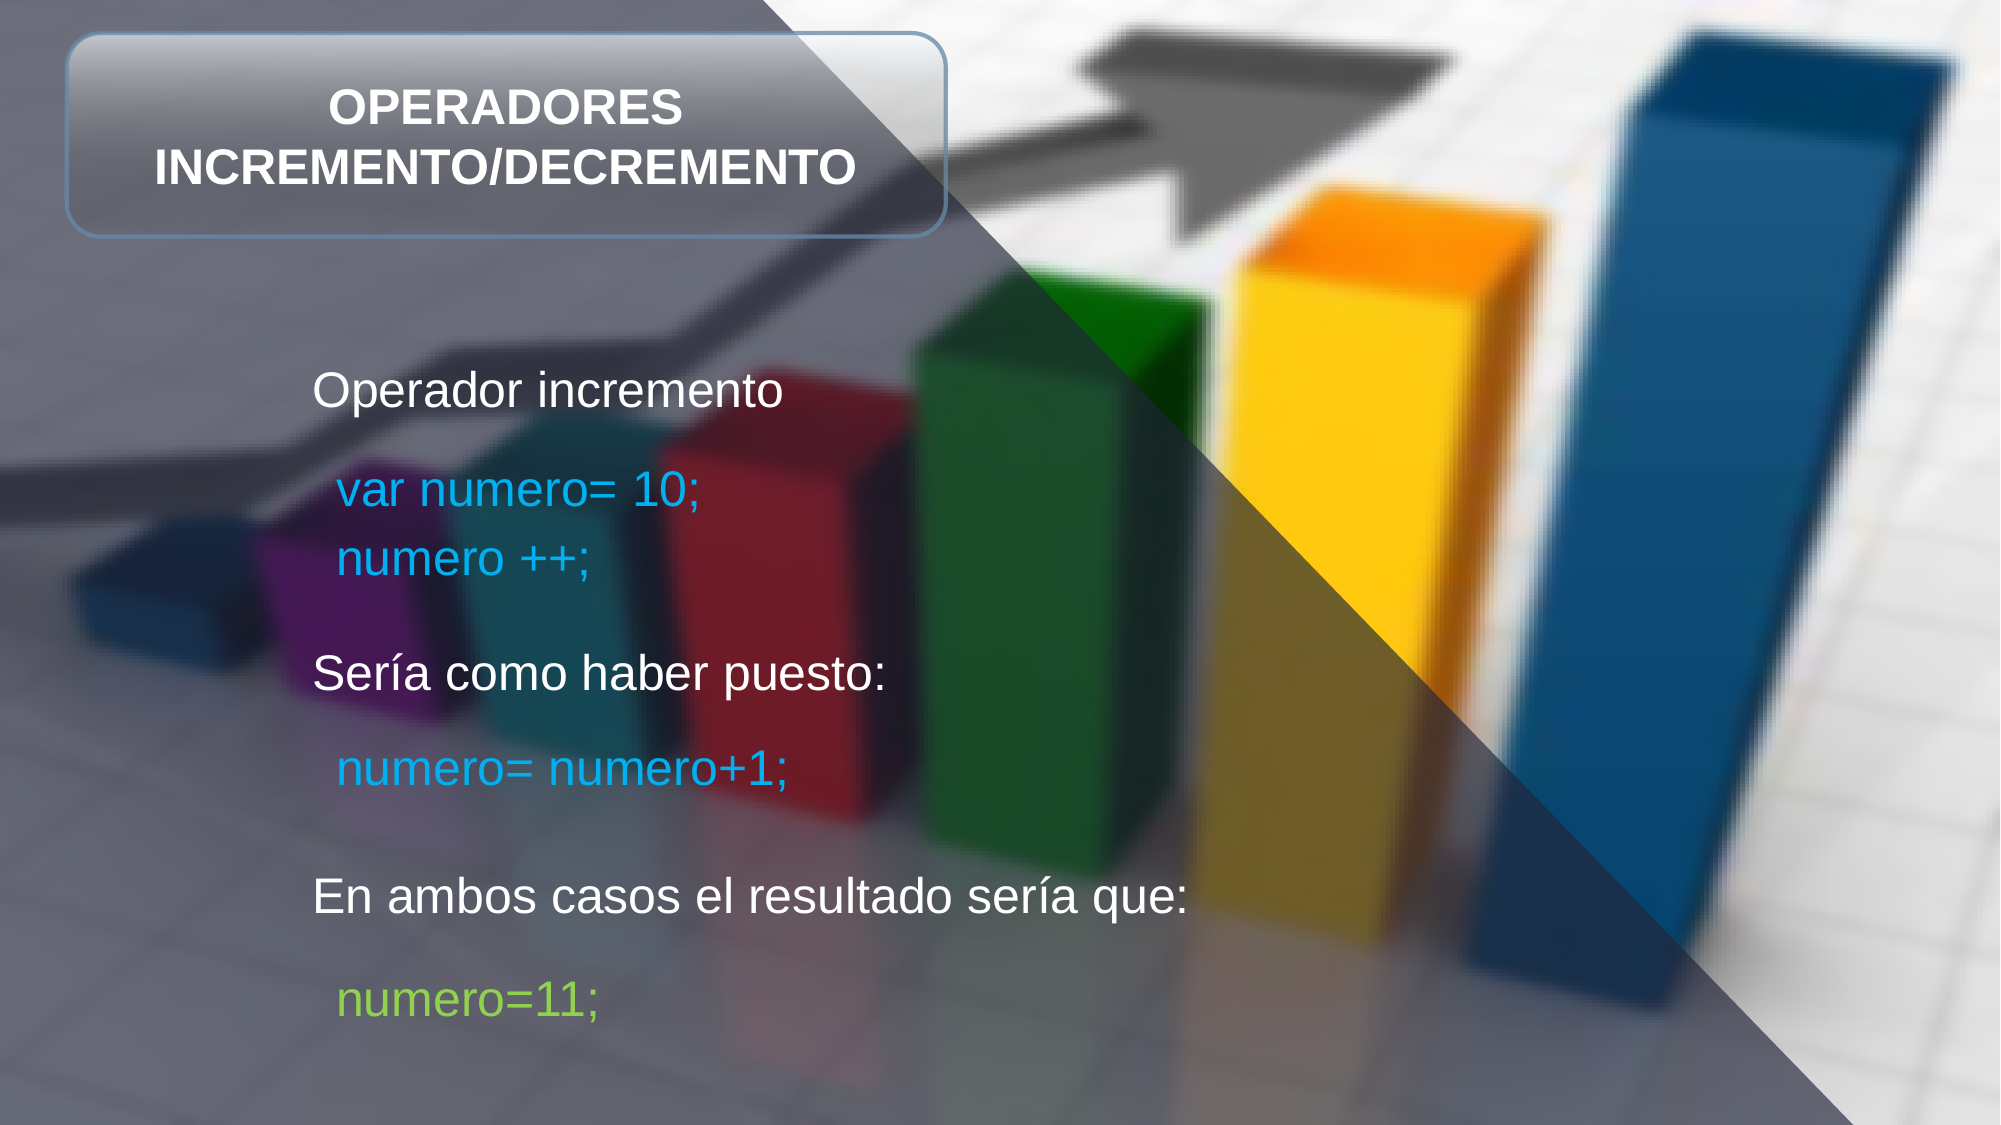

OPERADORES INCREMENTO/DECREMENTO
Operador incremento
var numero= 10;
numero ++;
Sería como haber puesto:
numero= numero+1;
En ambos casos el resultado sería que:
numero=11;